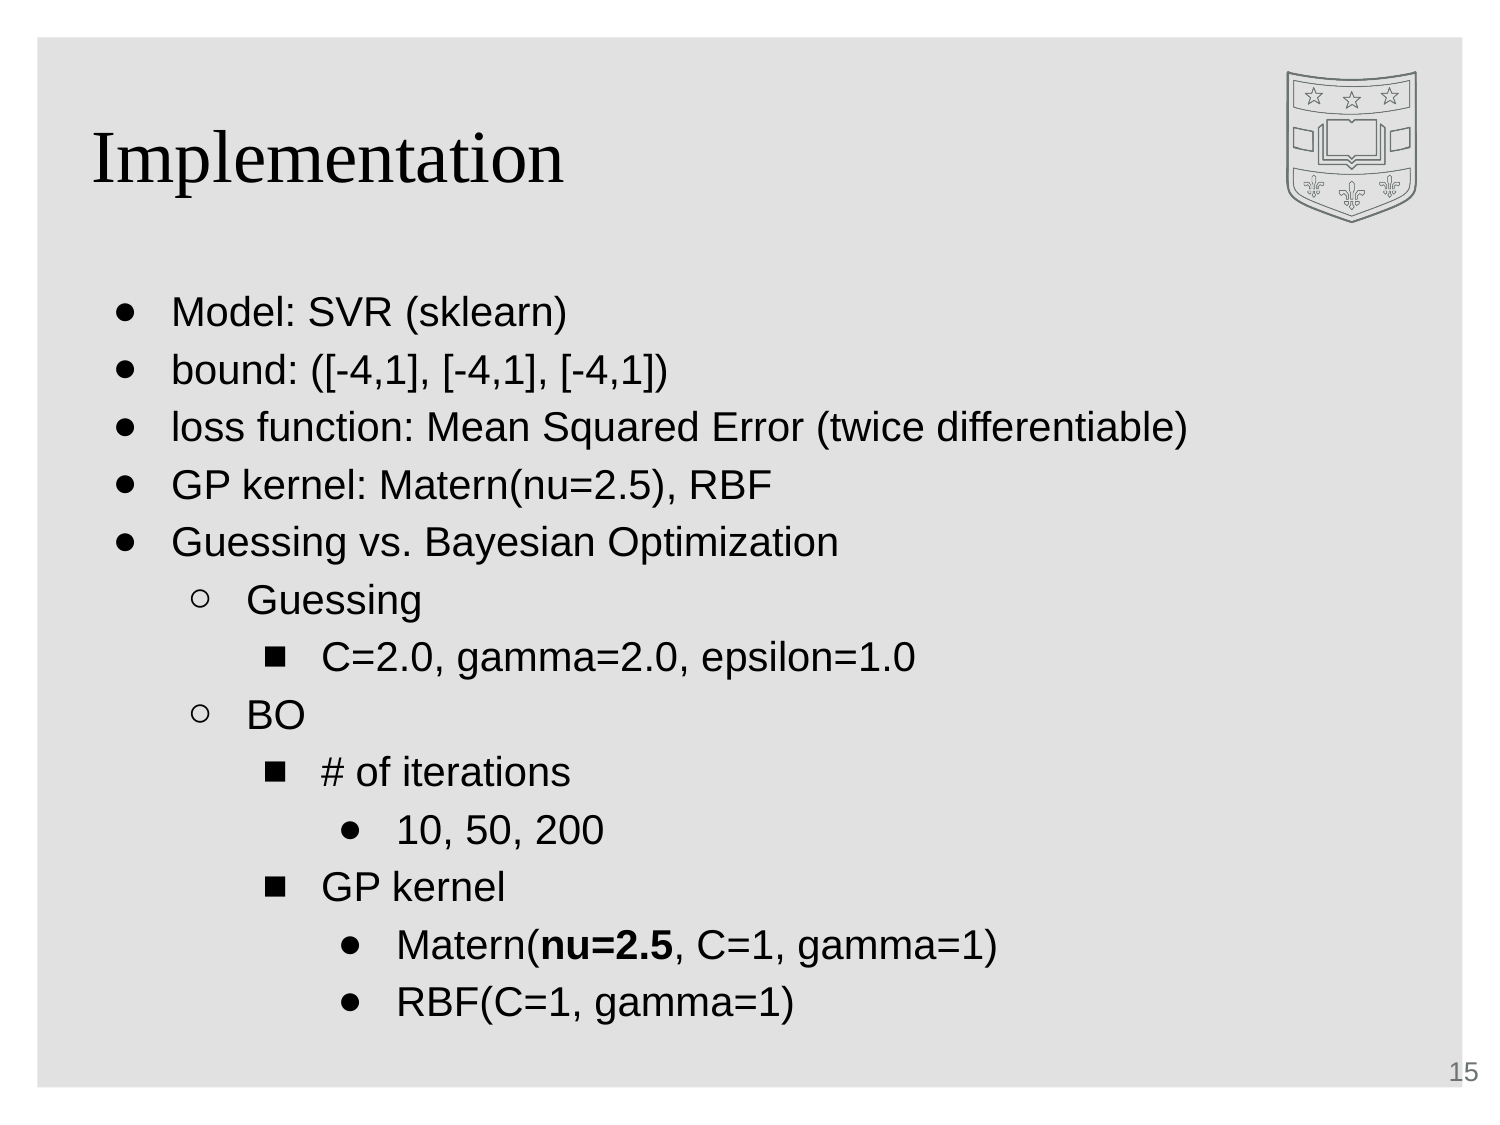

# Implementation
Model: SVR (sklearn)
bound: ([-4,1], [-4,1], [-4,1])
loss function: Mean Squared Error (twice differentiable)
GP kernel: Matern(nu=2.5), RBF
Guessing vs. Bayesian Optimization
Guessing
C=2.0, gamma=2.0, epsilon=1.0
BO
# of iterations
10, 50, 200
GP kernel
Matern(nu=2.5, C=1, gamma=1)
RBF(C=1, gamma=1)
15